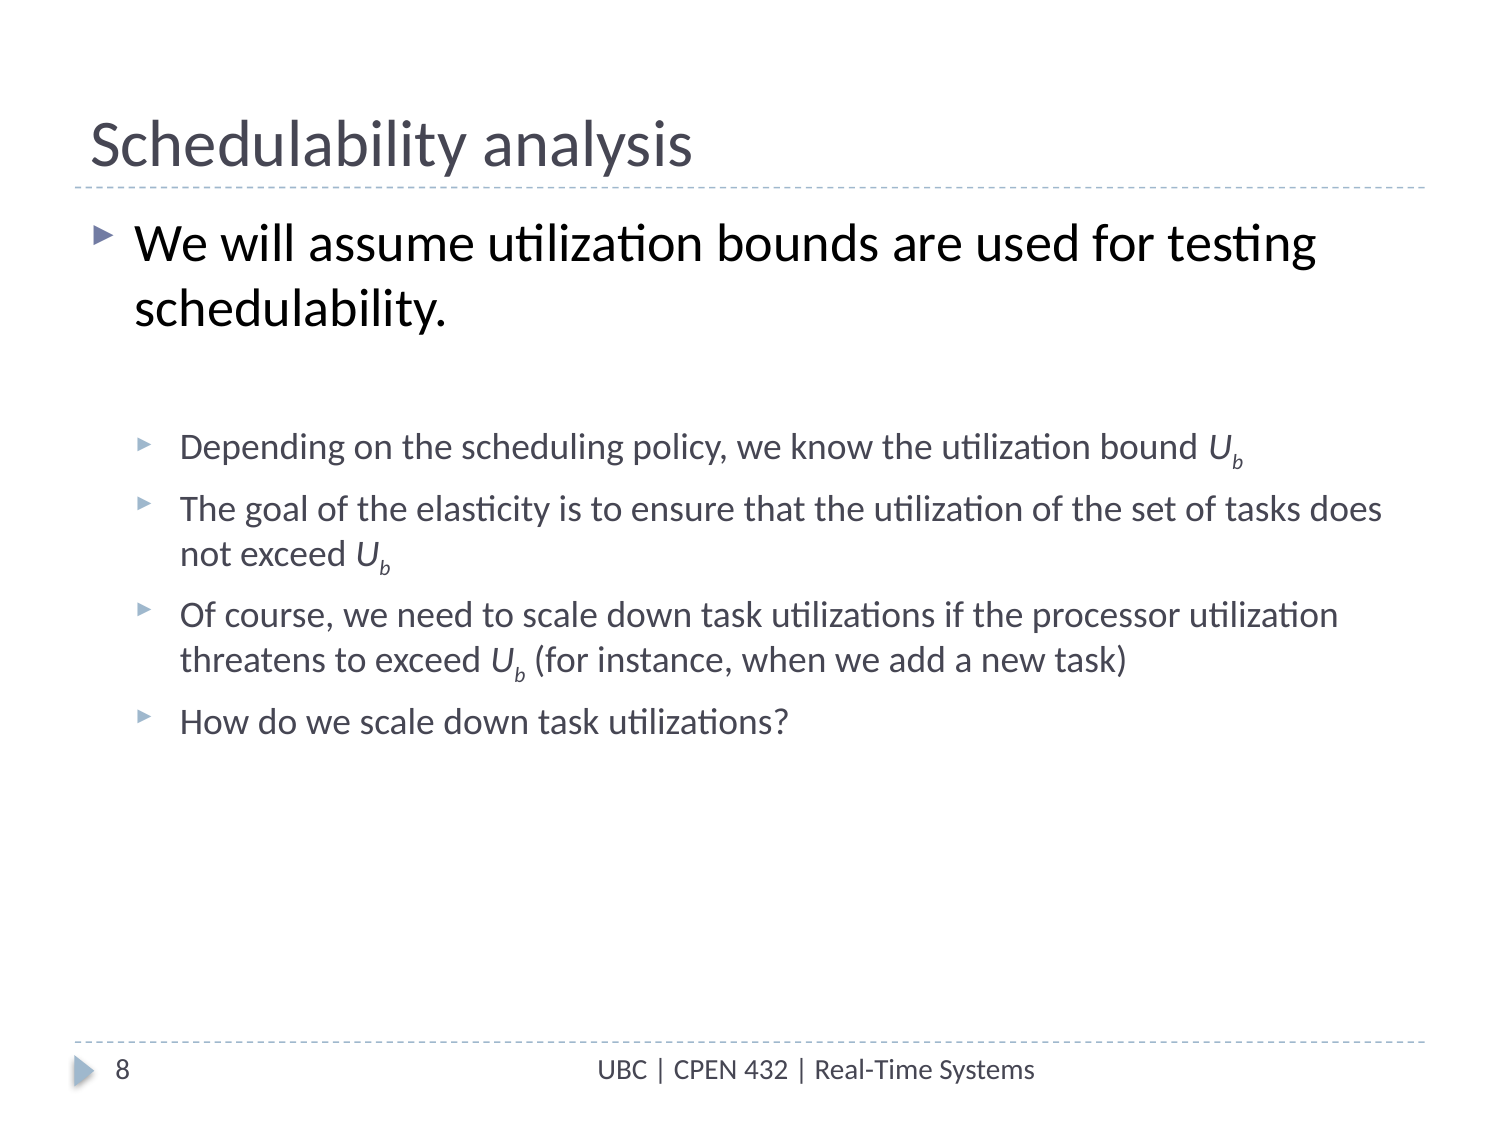

# Schedulability analysis
We will assume utilization bounds are used for testing schedulability.

Depending on the scheduling policy, we know the utilization bound Ub
The goal of the elasticity is to ensure that the utilization of the set of tasks does not exceed Ub
Of course, we need to scale down task utilizations if the processor utilization threatens to exceed Ub (for instance, when we add a new task)
How do we scale down task utilizations?
8
UBC | CPEN 432 | Real-Time Systems